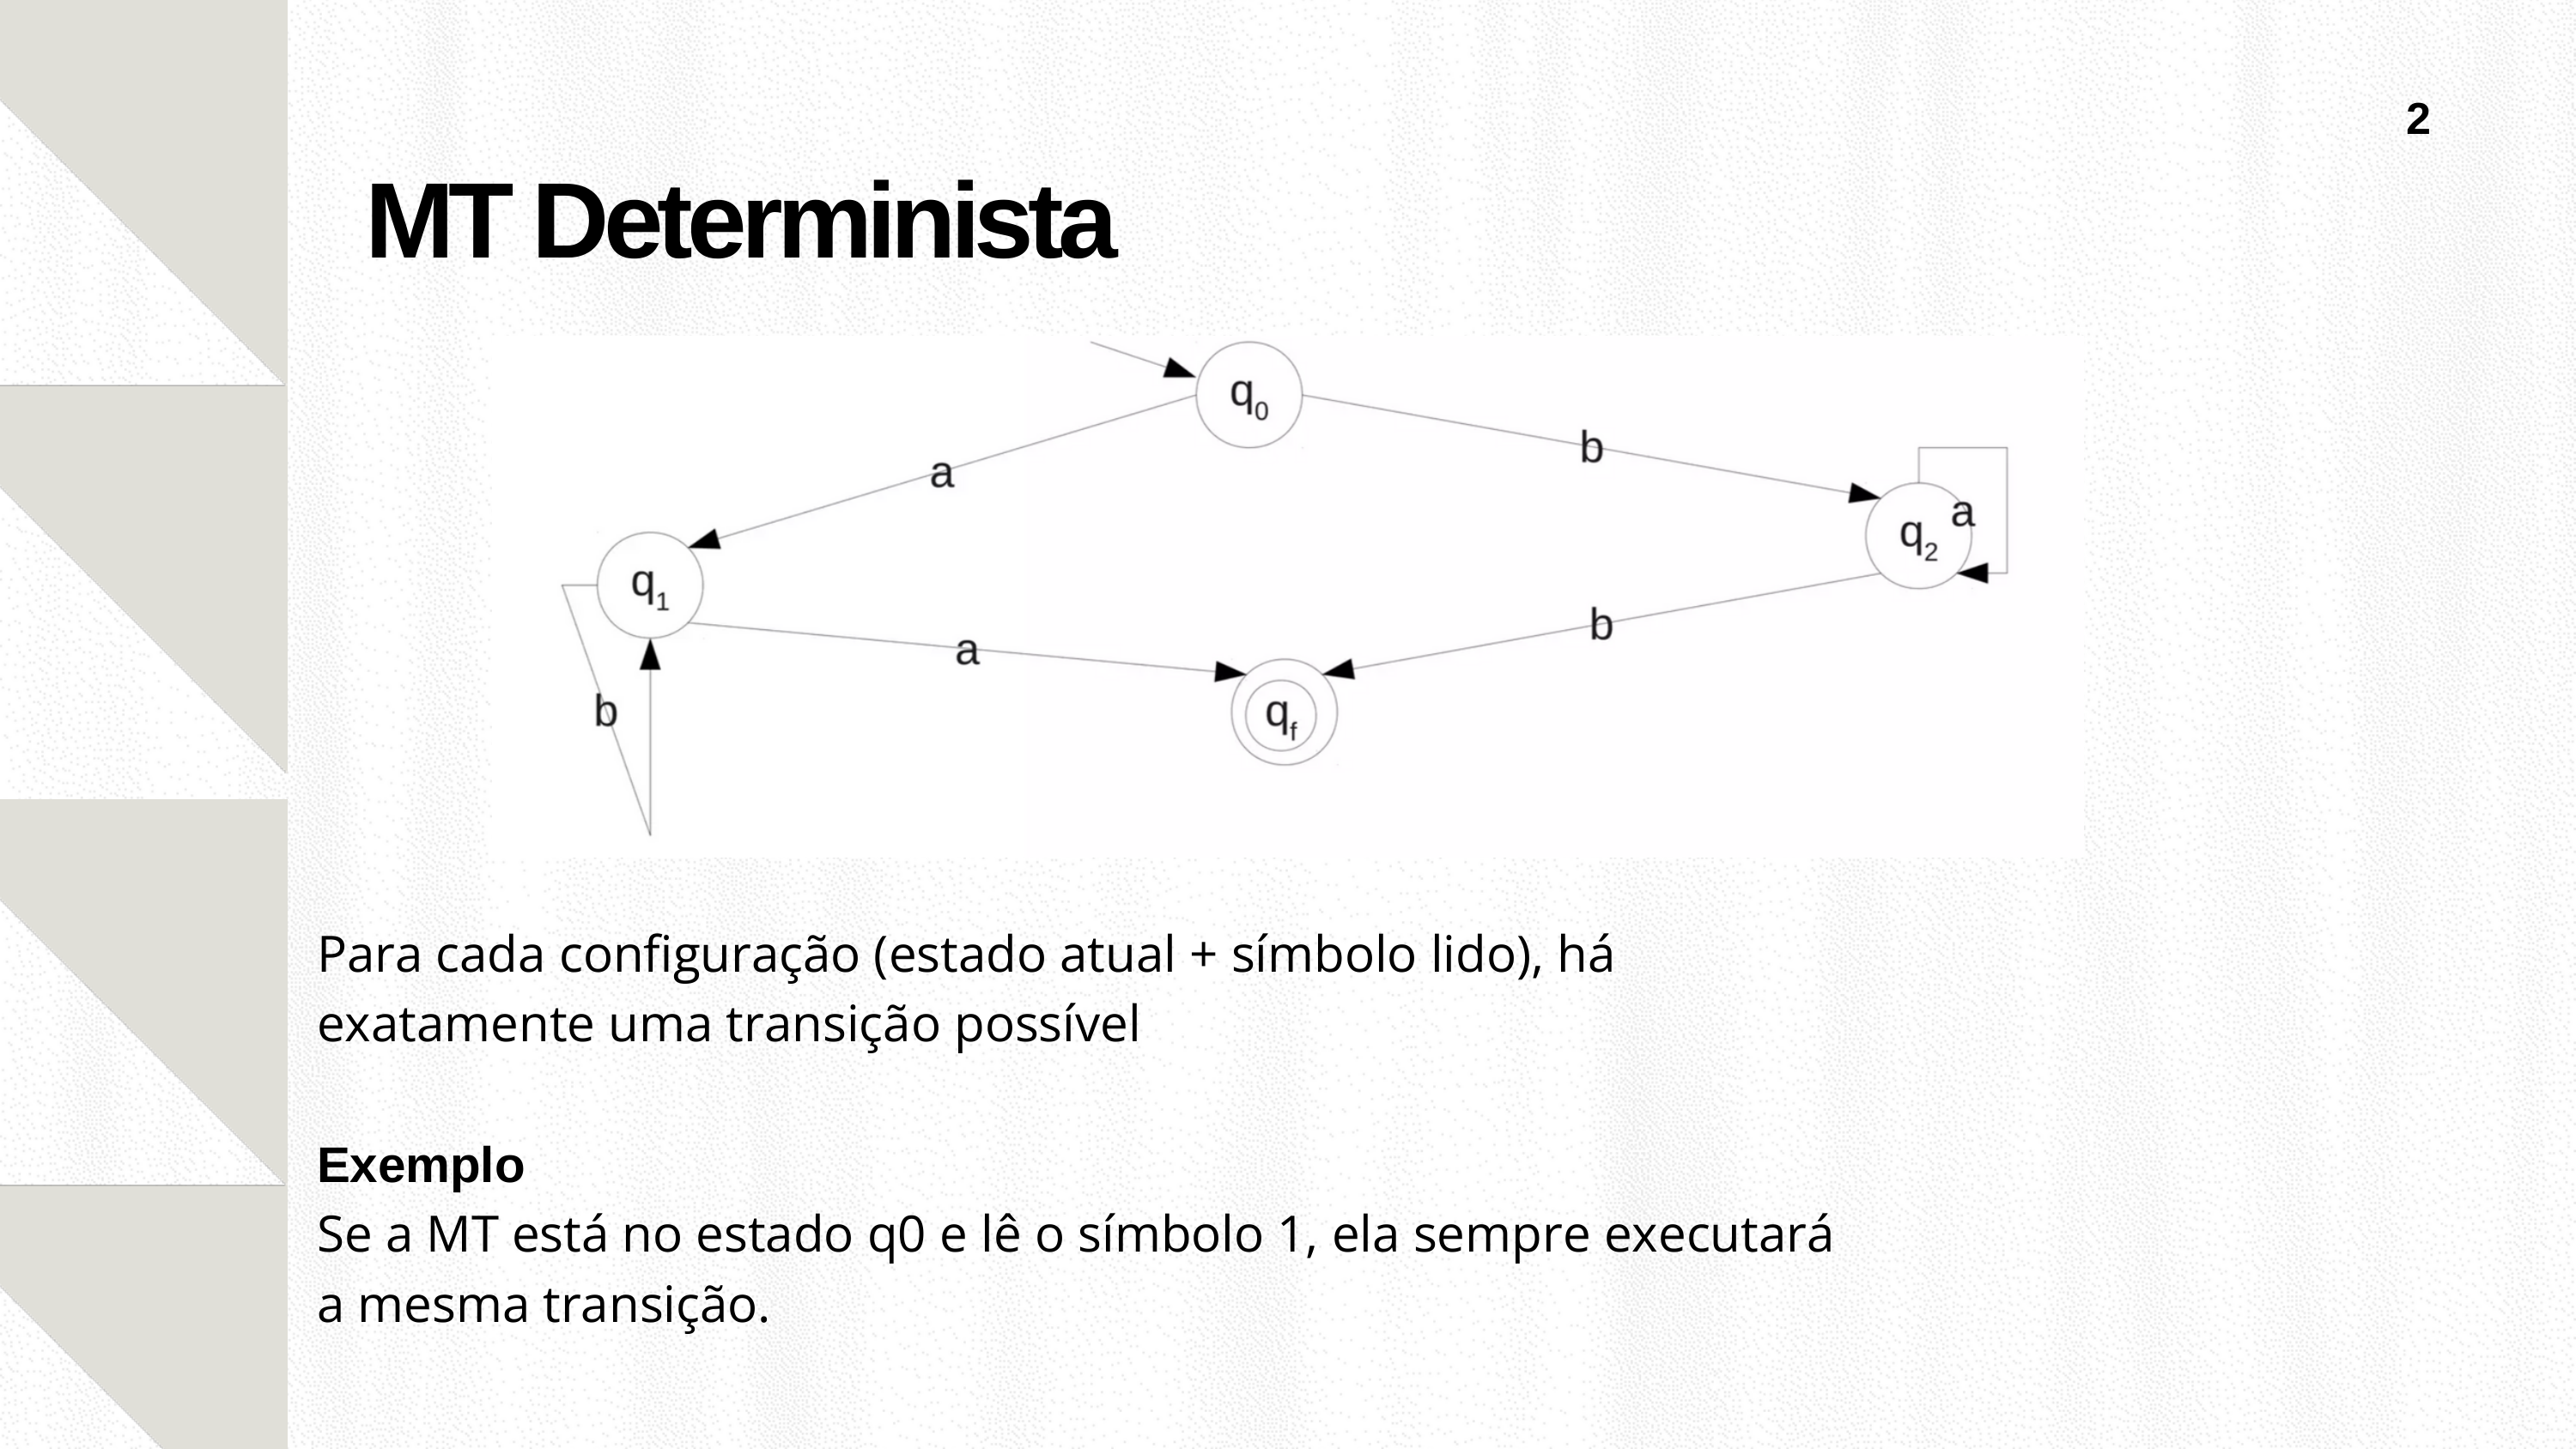

2
MT Determinista

Para cada configuração (estado atual + símbolo lido), há exatamente uma transição possível

Exemplo
Se a MT está no estado q0​ e lê o símbolo 1, ela sempre executará a mesma transição.